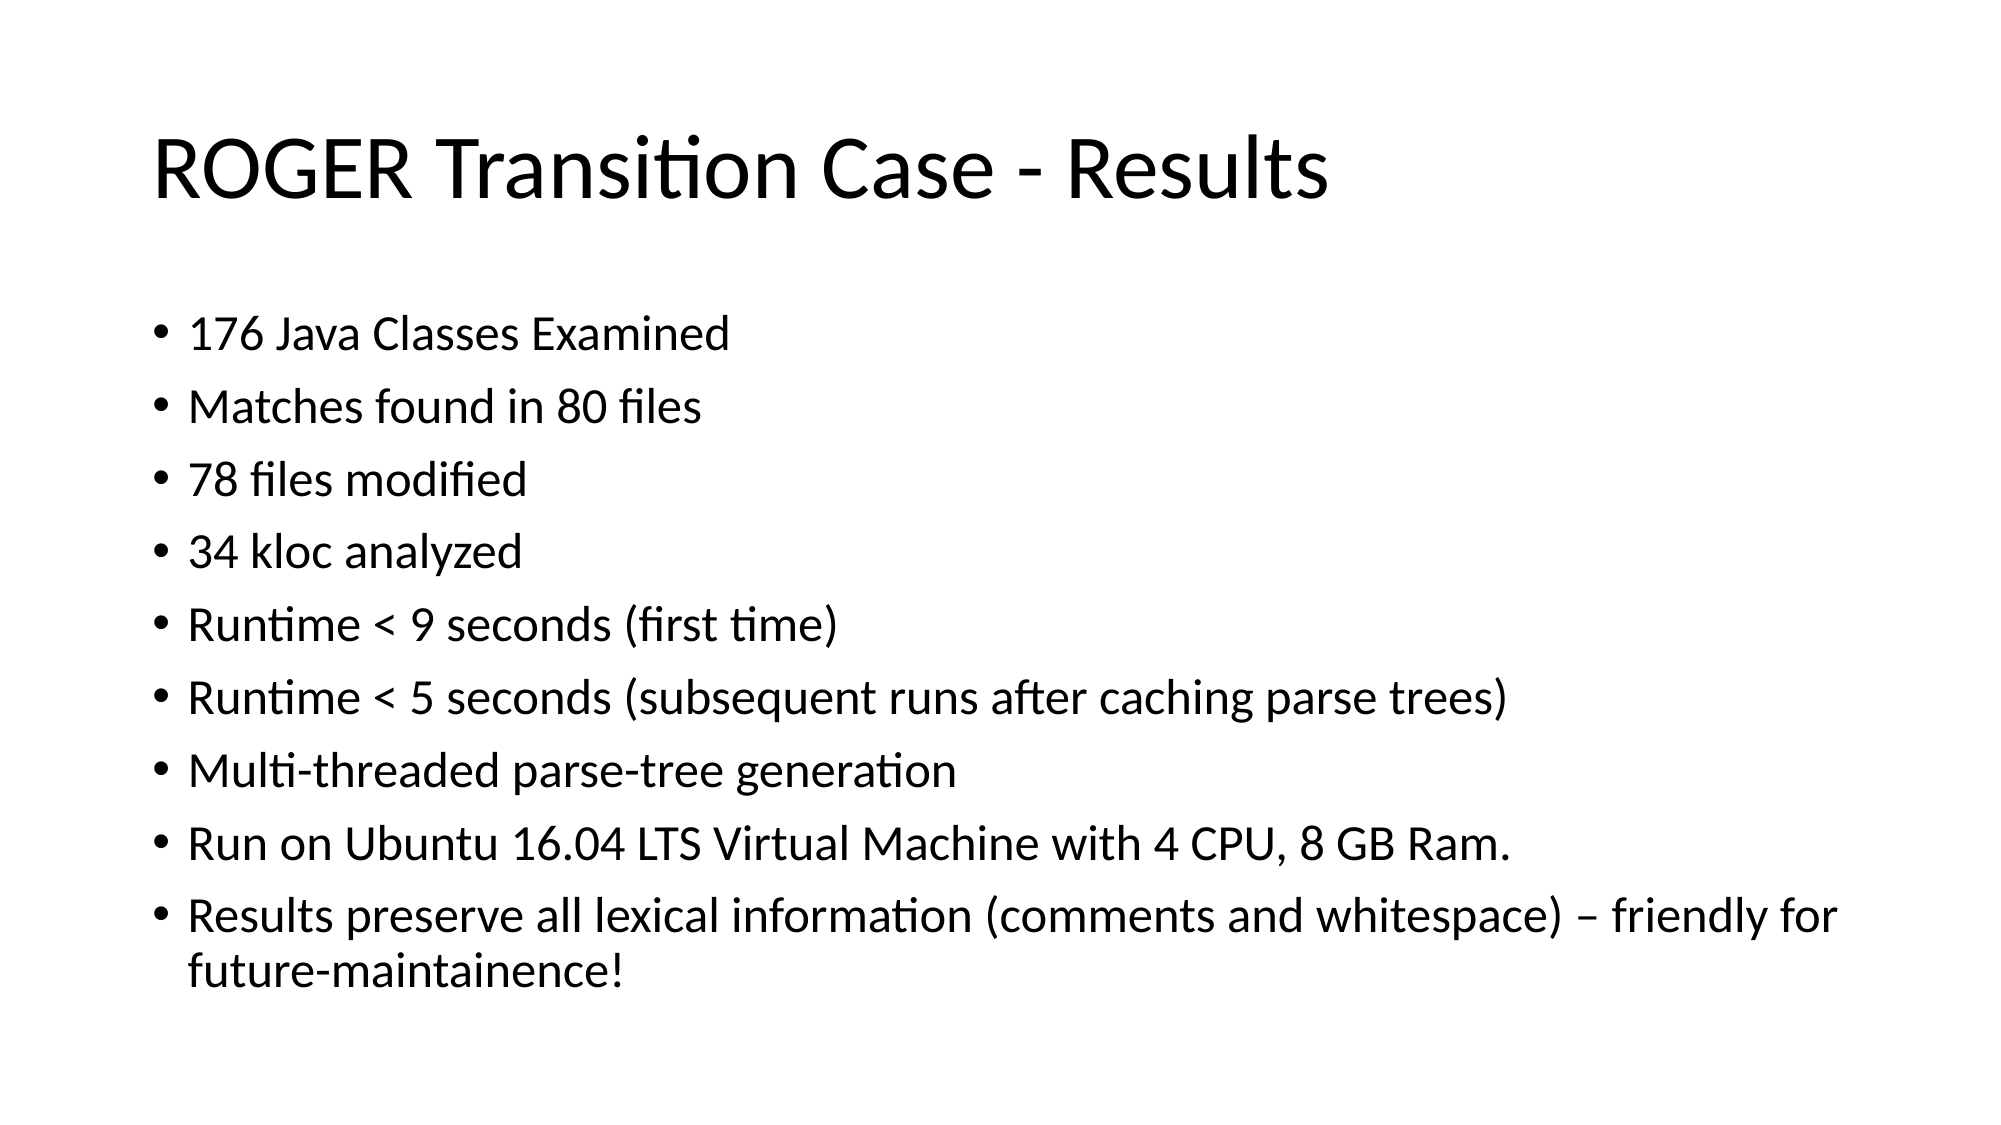

# ROGER Transition Case - Results
176 Java Classes Examined
Matches found in 80 files
78 files modified
34 kloc analyzed
Runtime < 9 seconds (first time)
Runtime < 5 seconds (subsequent runs after caching parse trees)
Multi-threaded parse-tree generation
Run on Ubuntu 16.04 LTS Virtual Machine with 4 CPU, 8 GB Ram.
Results preserve all lexical information (comments and whitespace) – friendly for future-maintainence!